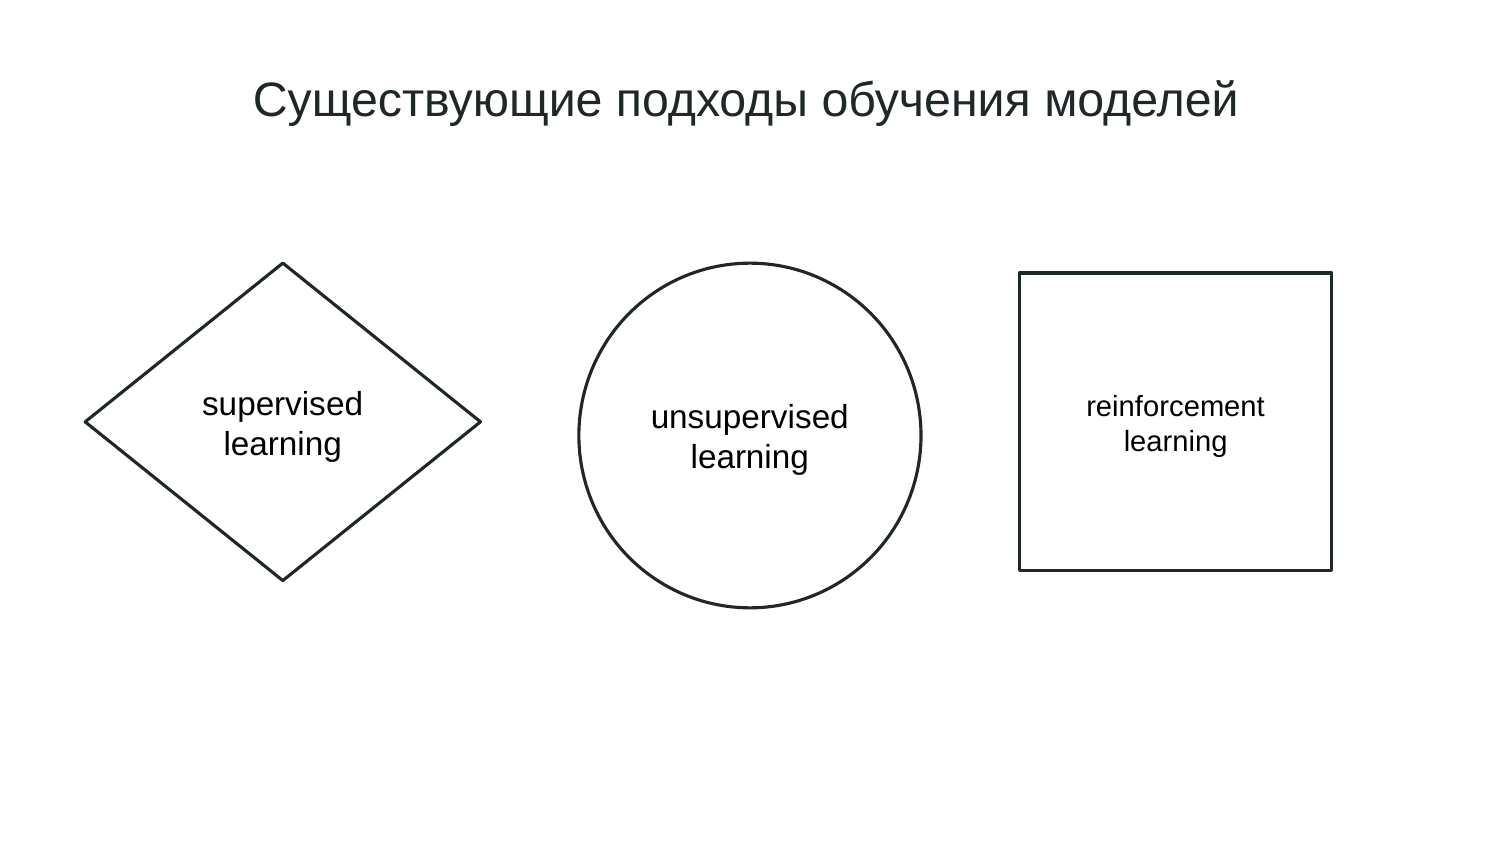

# Существующие подходы обучения моделей
supervised learning
unsupervised learning
reinforcement learning